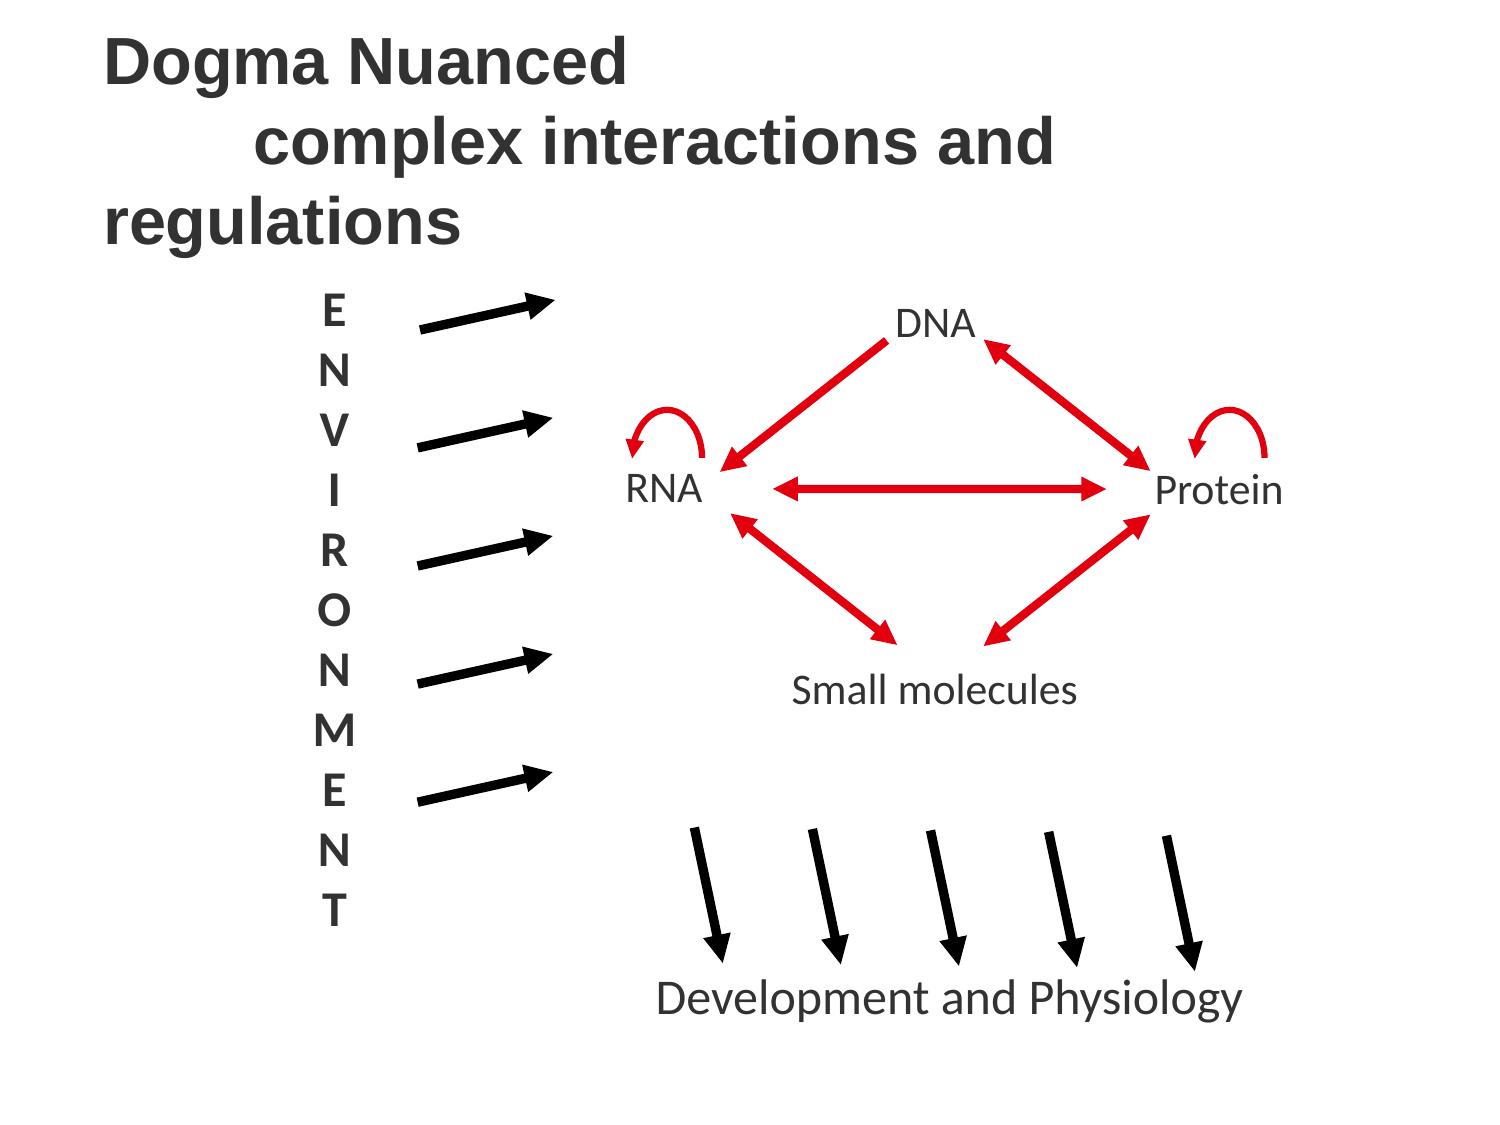

Dogma Nuanced
	complex interactions and regulations
E
N
V
I
R
O
N
M
E
N
T
DNA

RNA
Protein

Small molecules

Development and Physiology